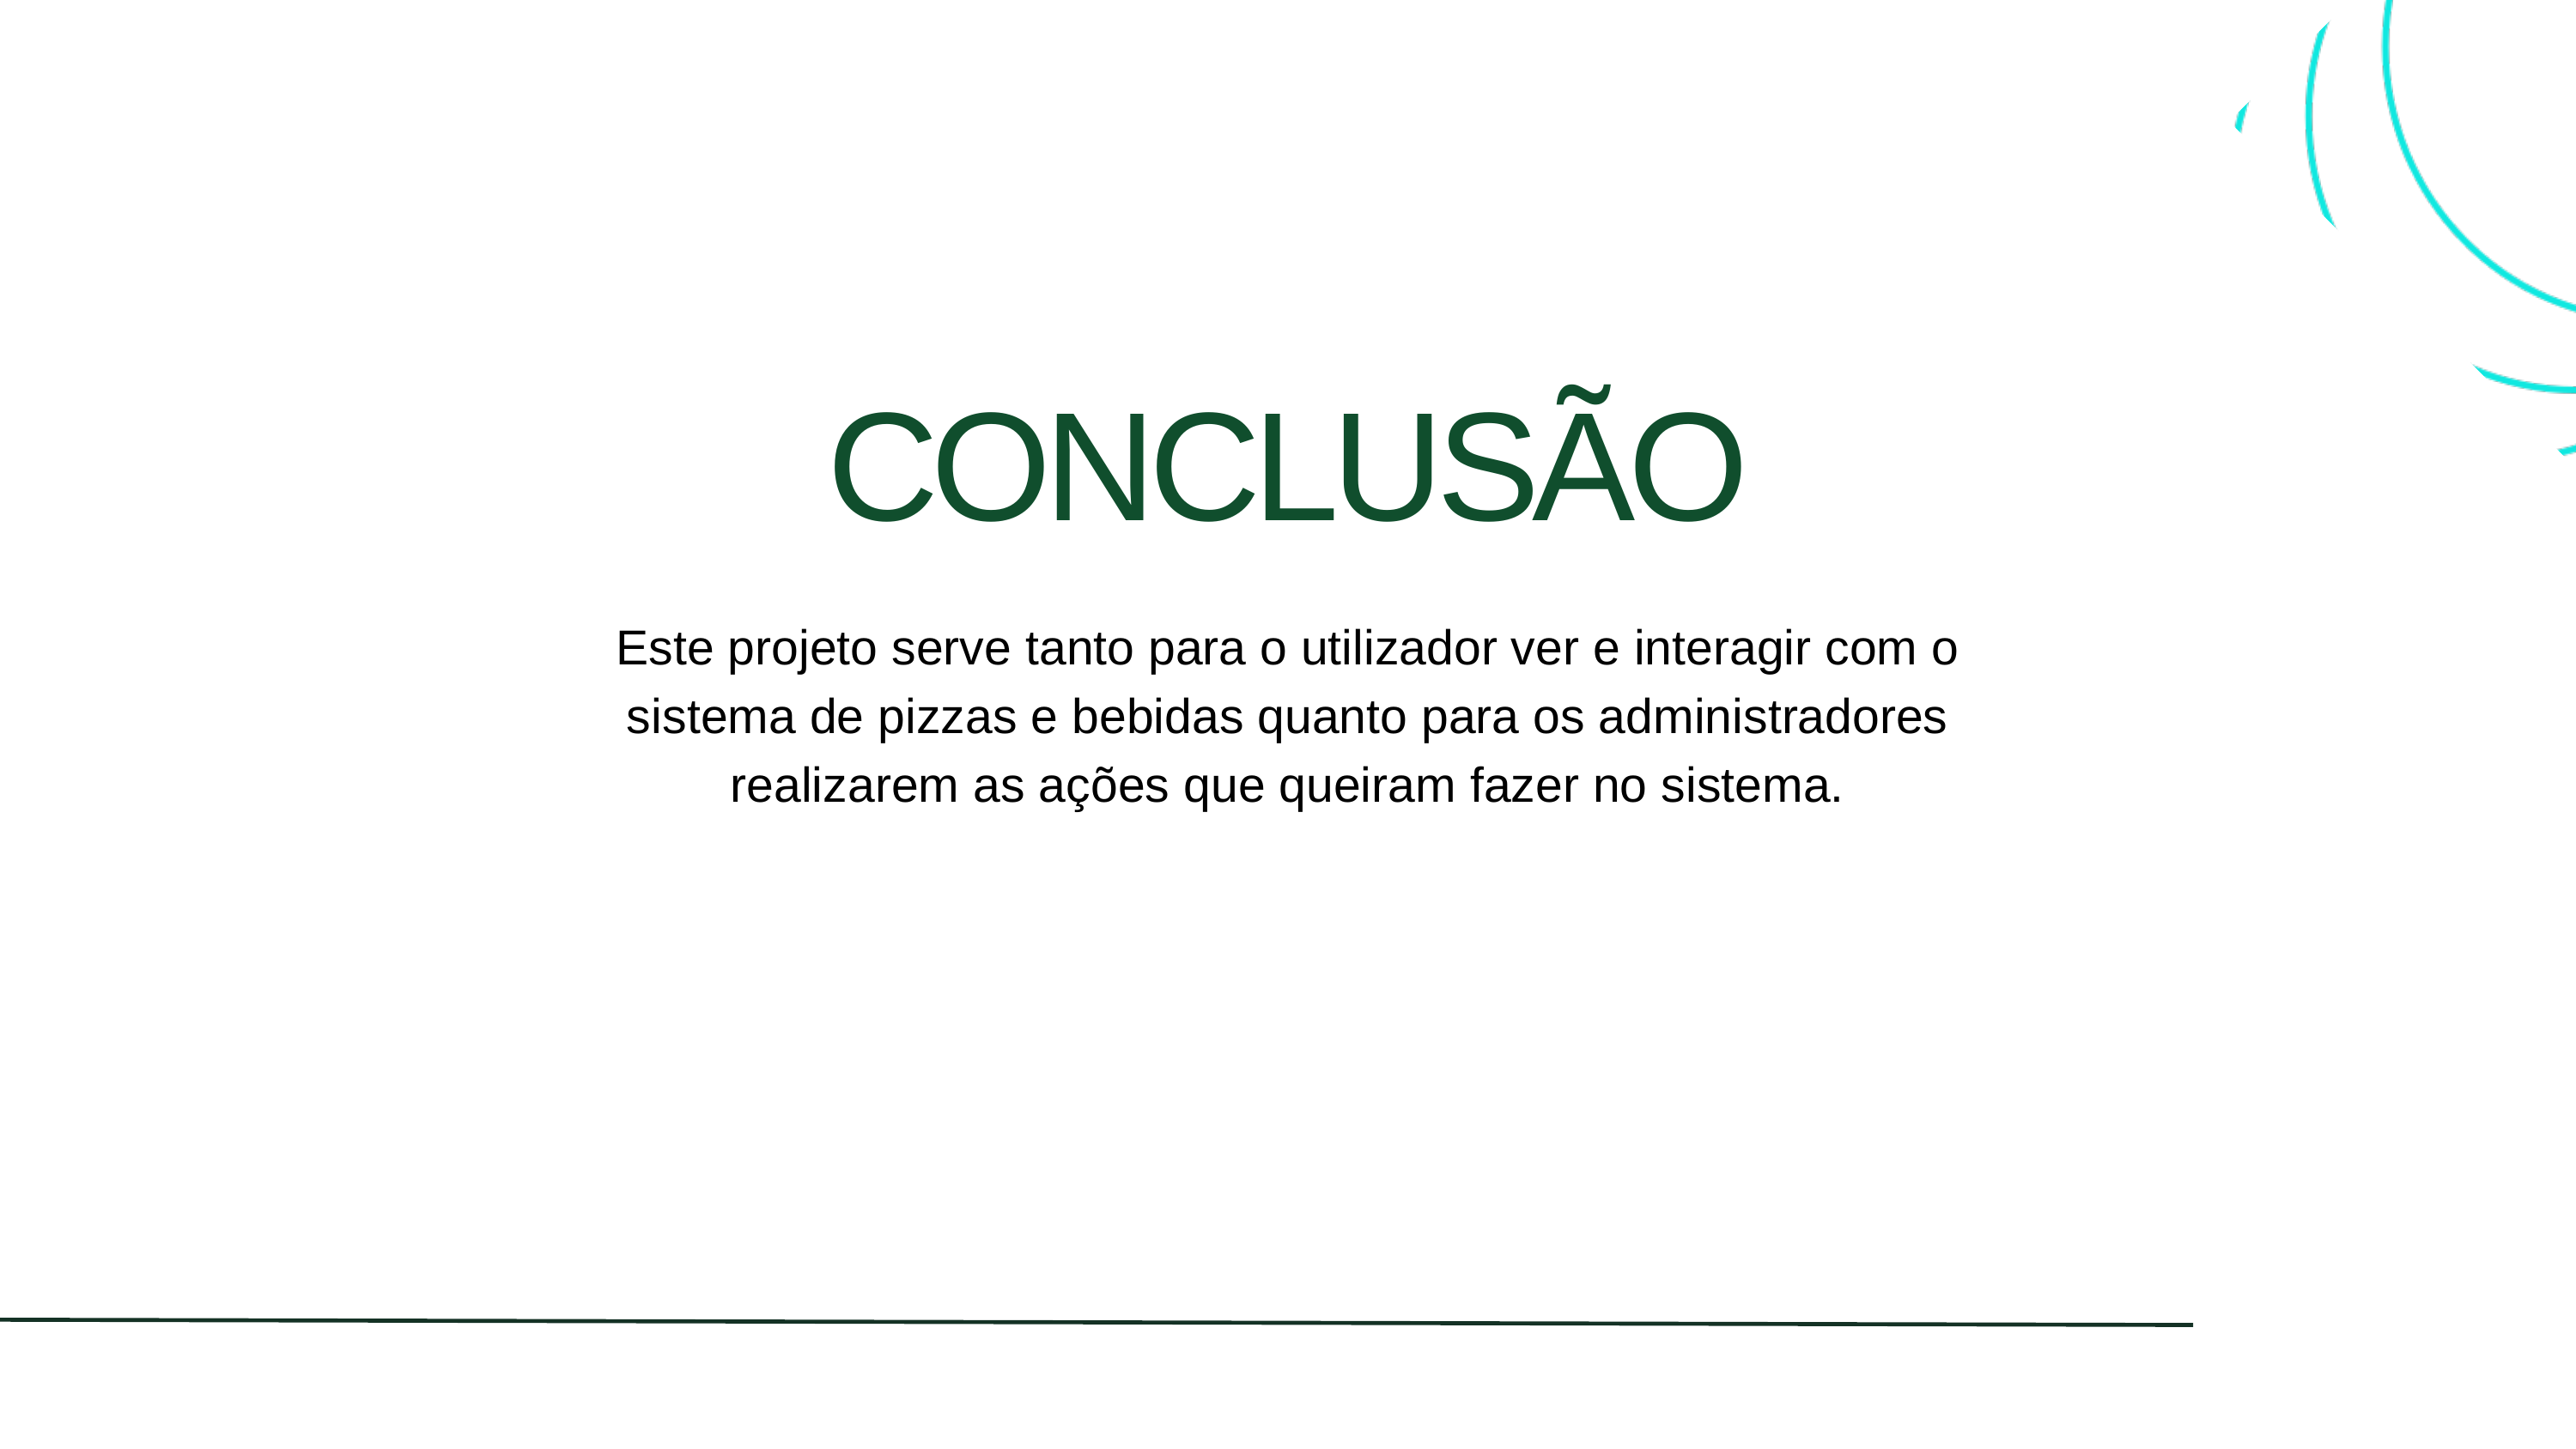

CONCLUSÃO
Este projeto serve tanto para o utilizador ver e interagir com o sistema de pizzas e bebidas quanto para os administradores realizarem as ações que queiram fazer no sistema.